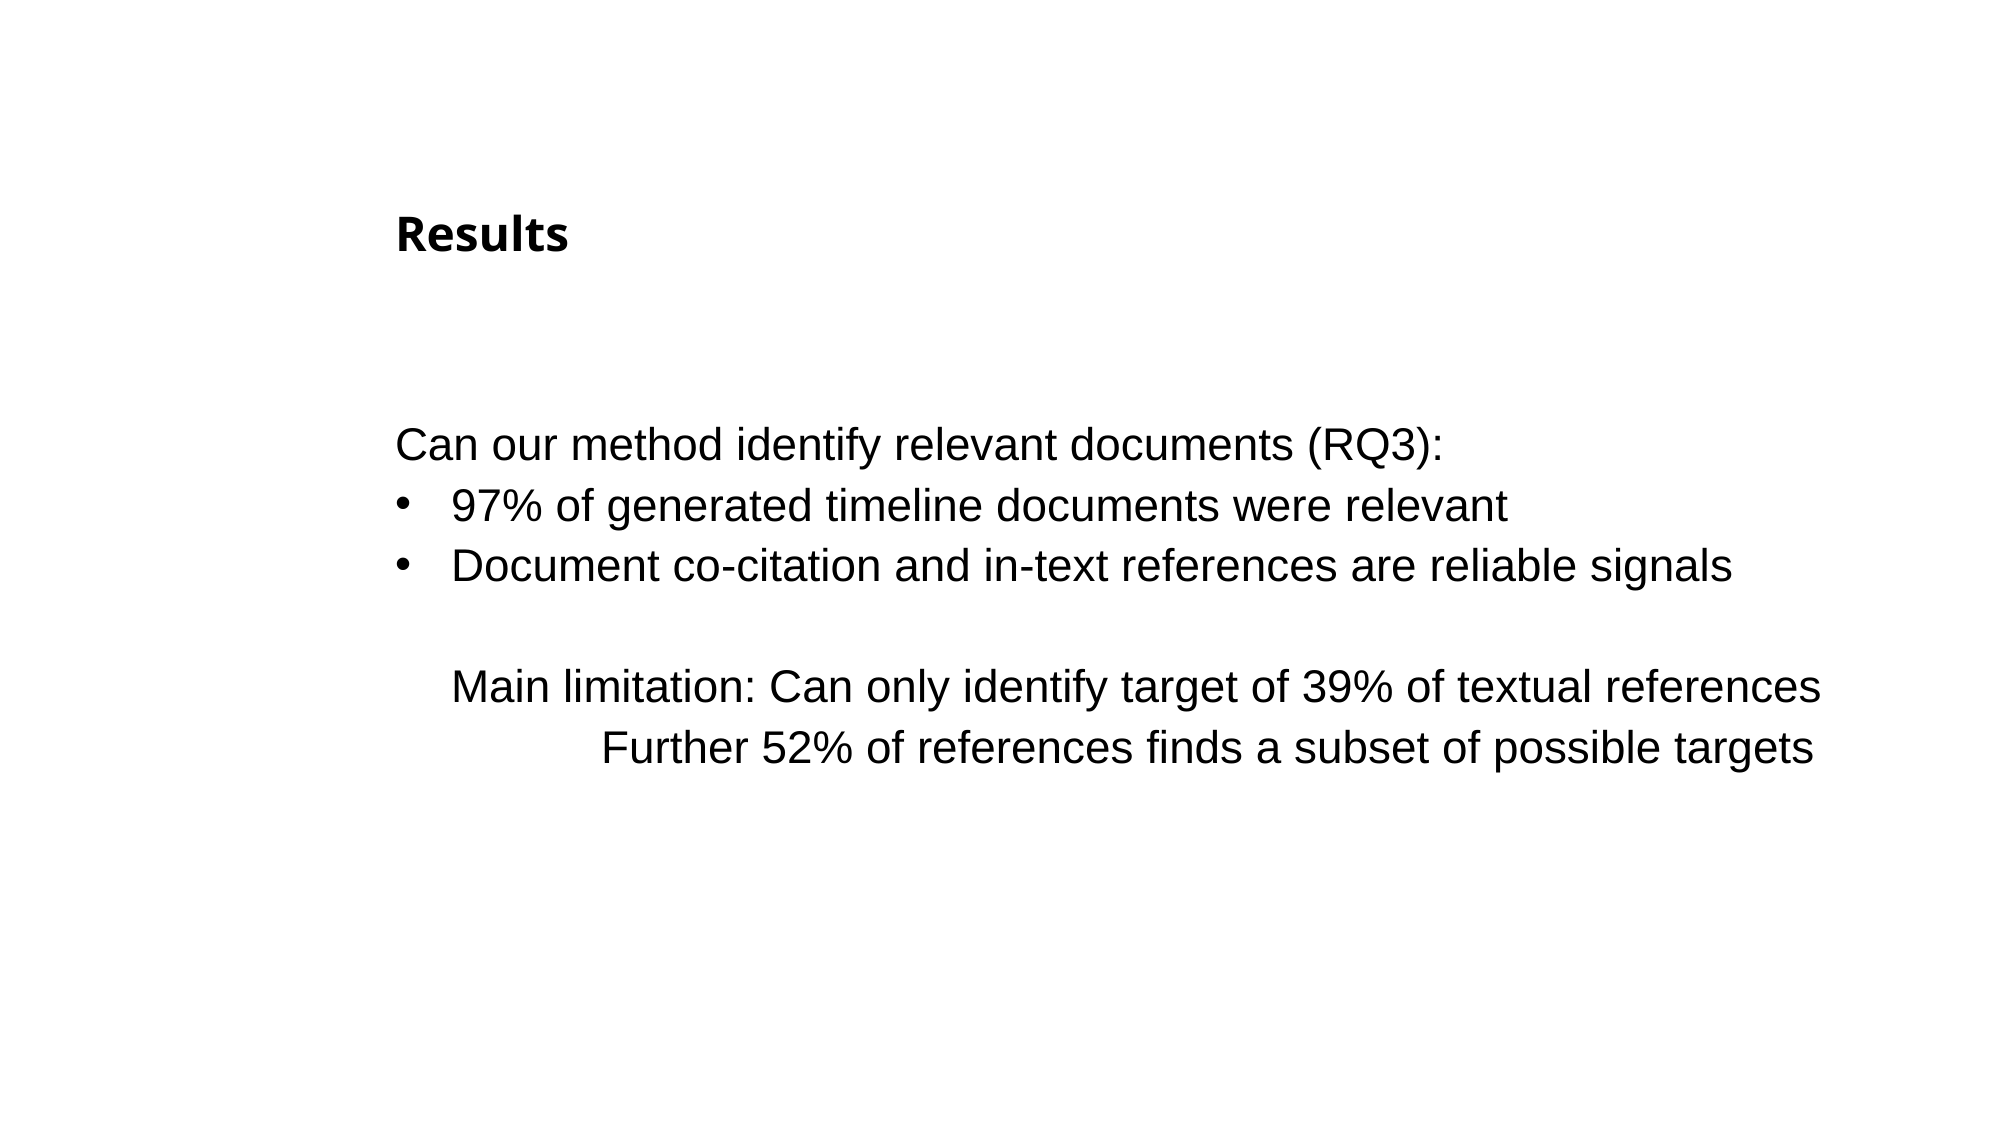

# Results
Can our method identify relevant documents (RQ3):
97% of generated timeline documents were relevant
Document co-citation and in-text references are reliable signals
Main limitation: Can only identify target of 39% of textual references
	Further 52% of references finds a subset of possible targets